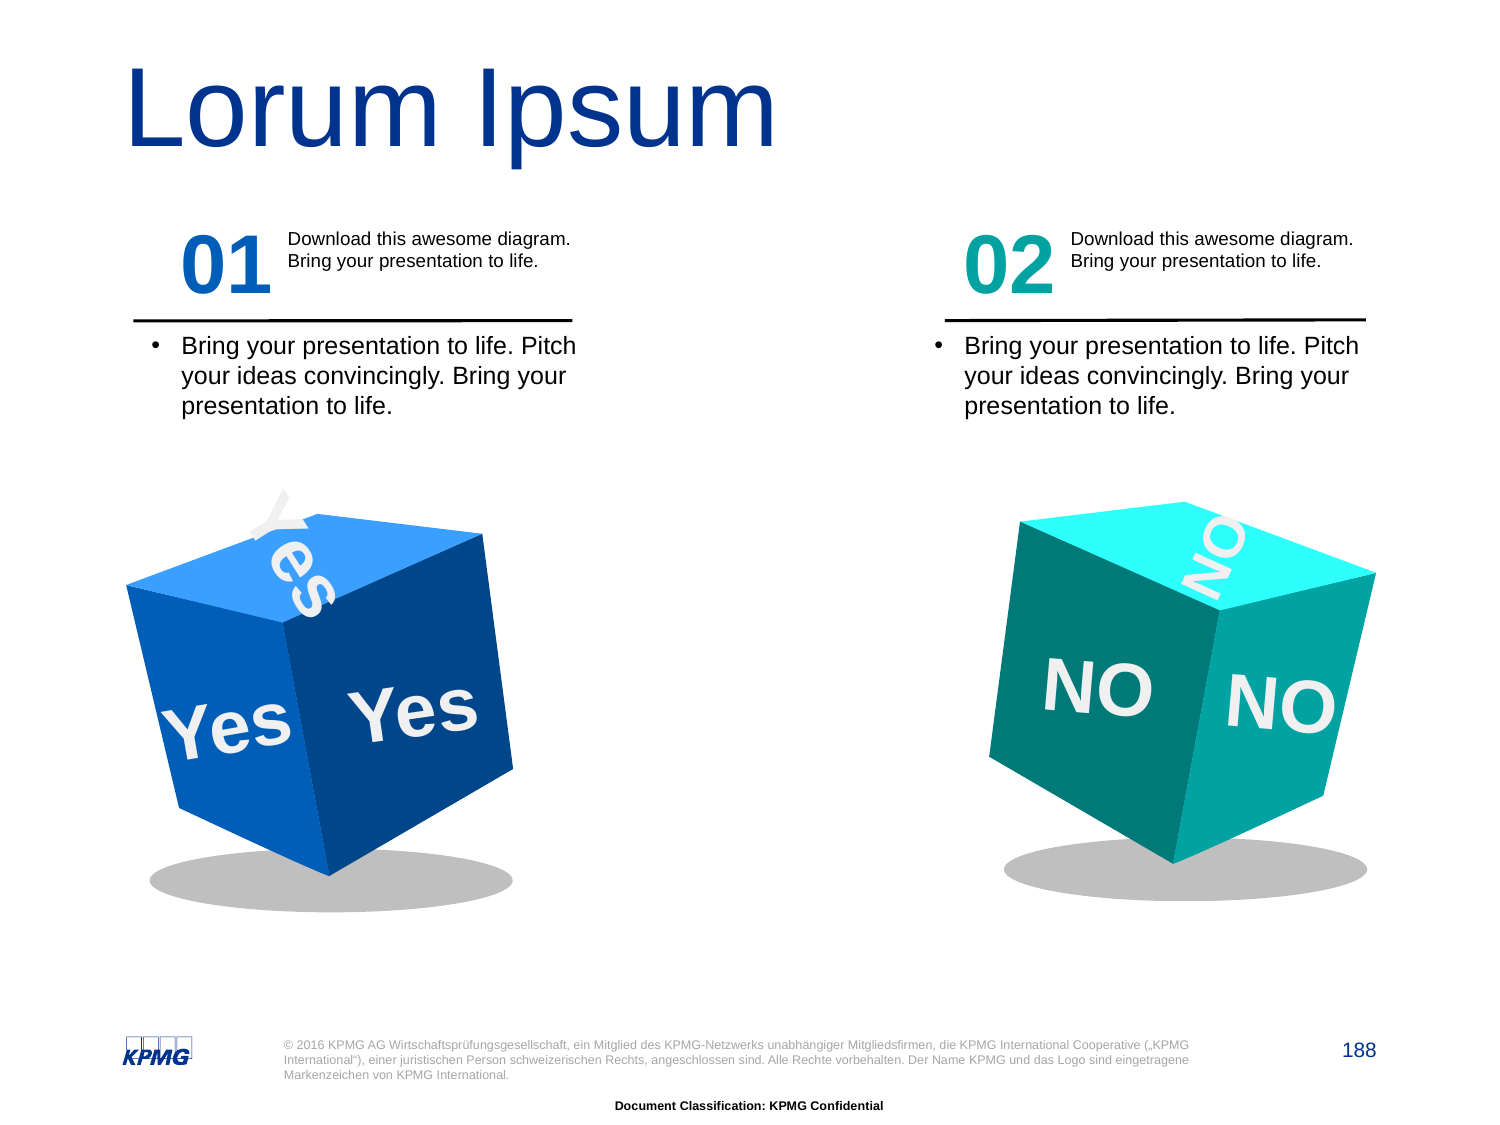

# Lorum Ipsum
01
Download this awesome diagram. Bring your presentation to life.
Bring your presentation to life. Pitch your ideas convincingly. Bring your presentation to life.
02
Download this awesome diagram. Bring your presentation to life.
Bring your presentation to life. Pitch your ideas convincingly. Bring your presentation to life.
Yes

Yes
Yes

NO
NO
NO